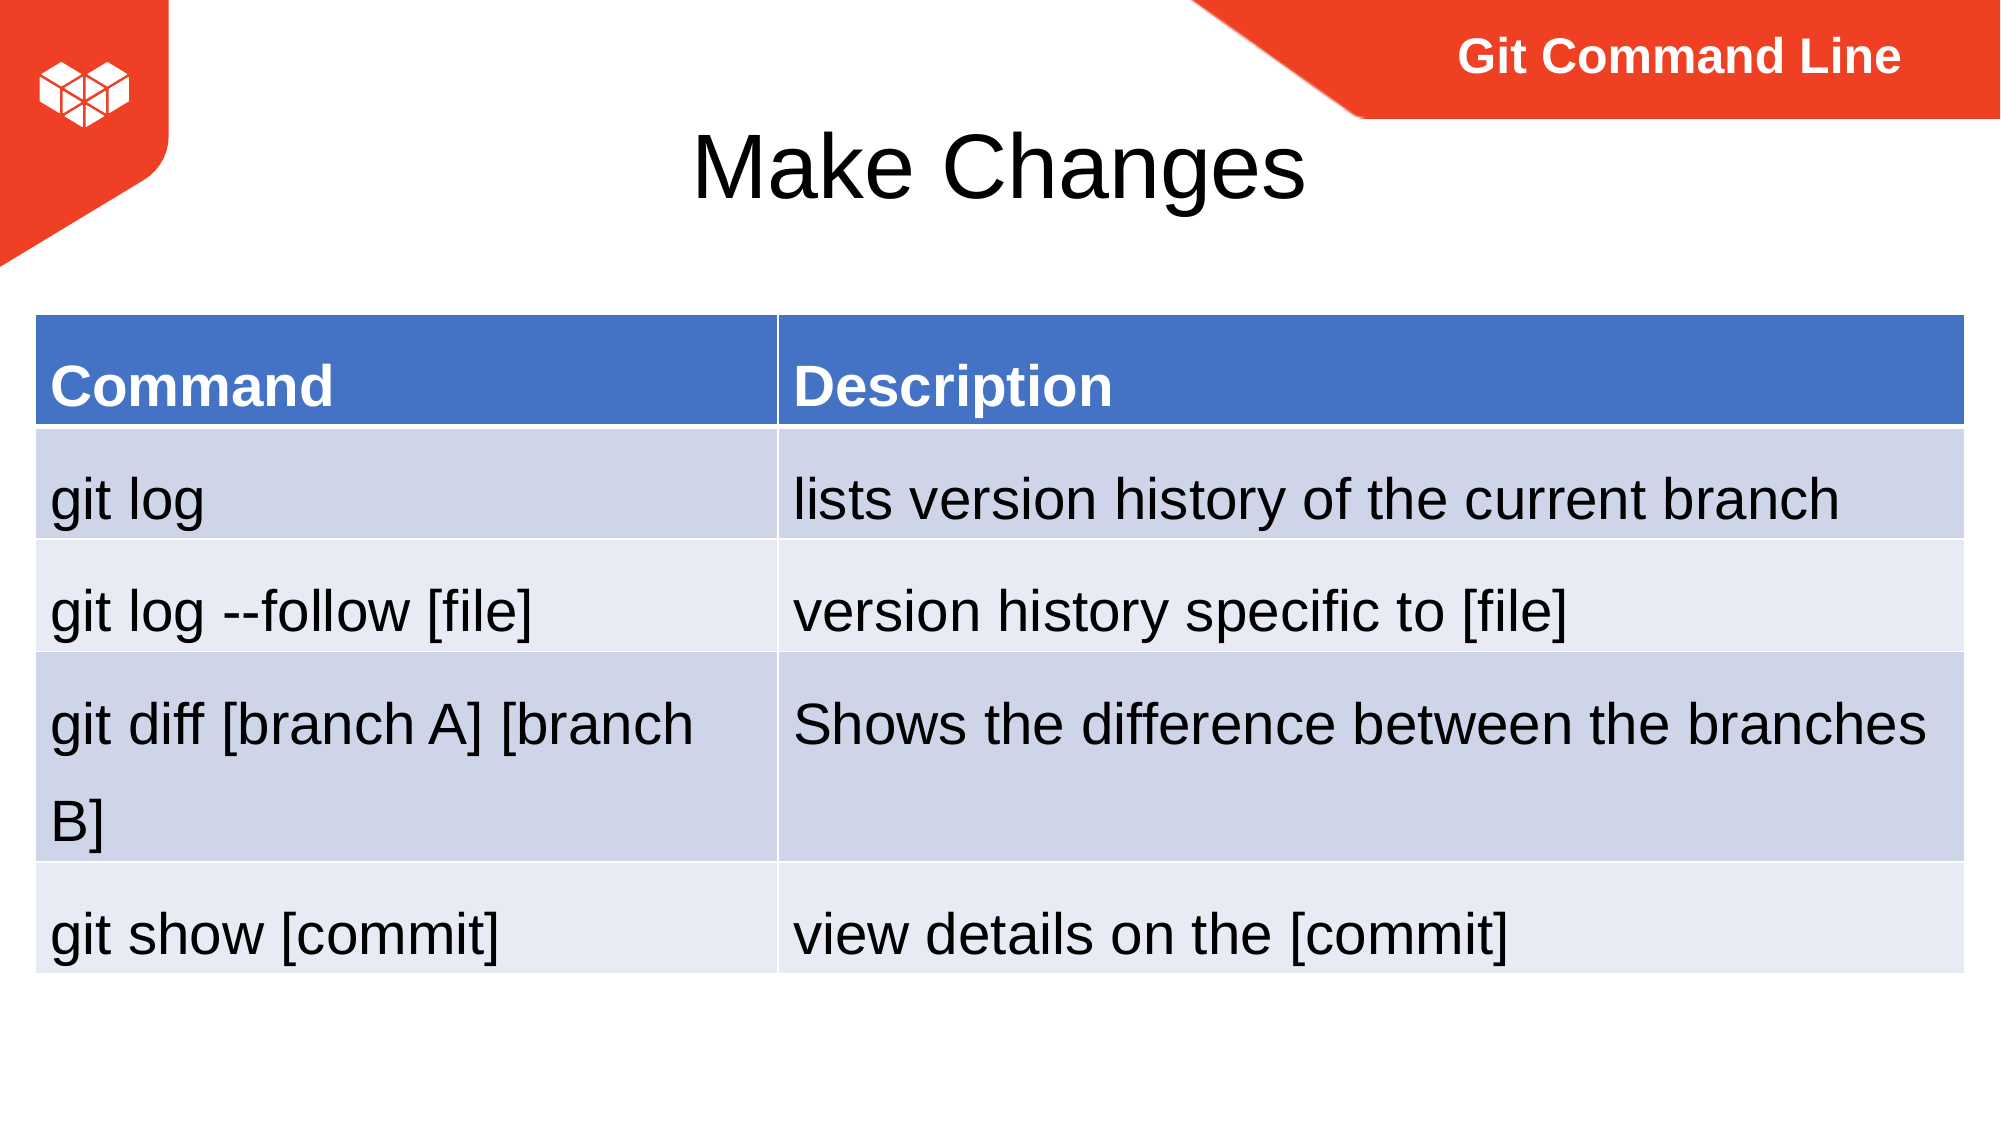

Git Command Line
# Make Changes
| Command | Description |
| --- | --- |
| git log | lists version history of the current branch |
| git log --follow [file] | version history specific to [file] |
| git diff [branch A] [branch B] | Shows the difference between the branches |
| git show [commit] | view details on the [commit] |